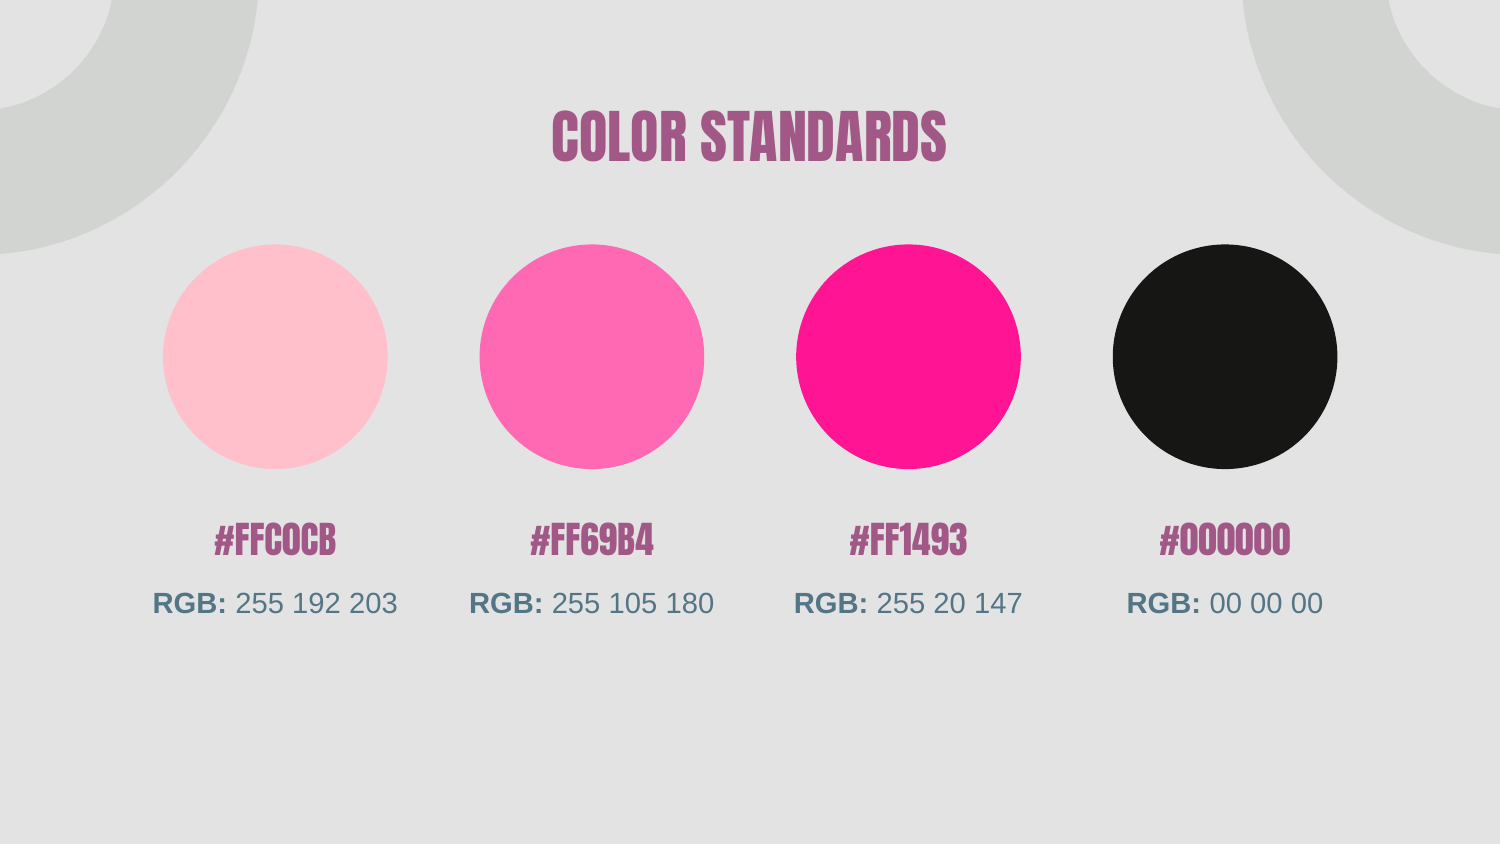

# COLOR STANDARDS

#FFC0CB
#FF69B4
#FF1493
#000000
RGB: 255 192 203
RGB: 255 105 180
RGB: 255 20 147
RGB: 00 00 00